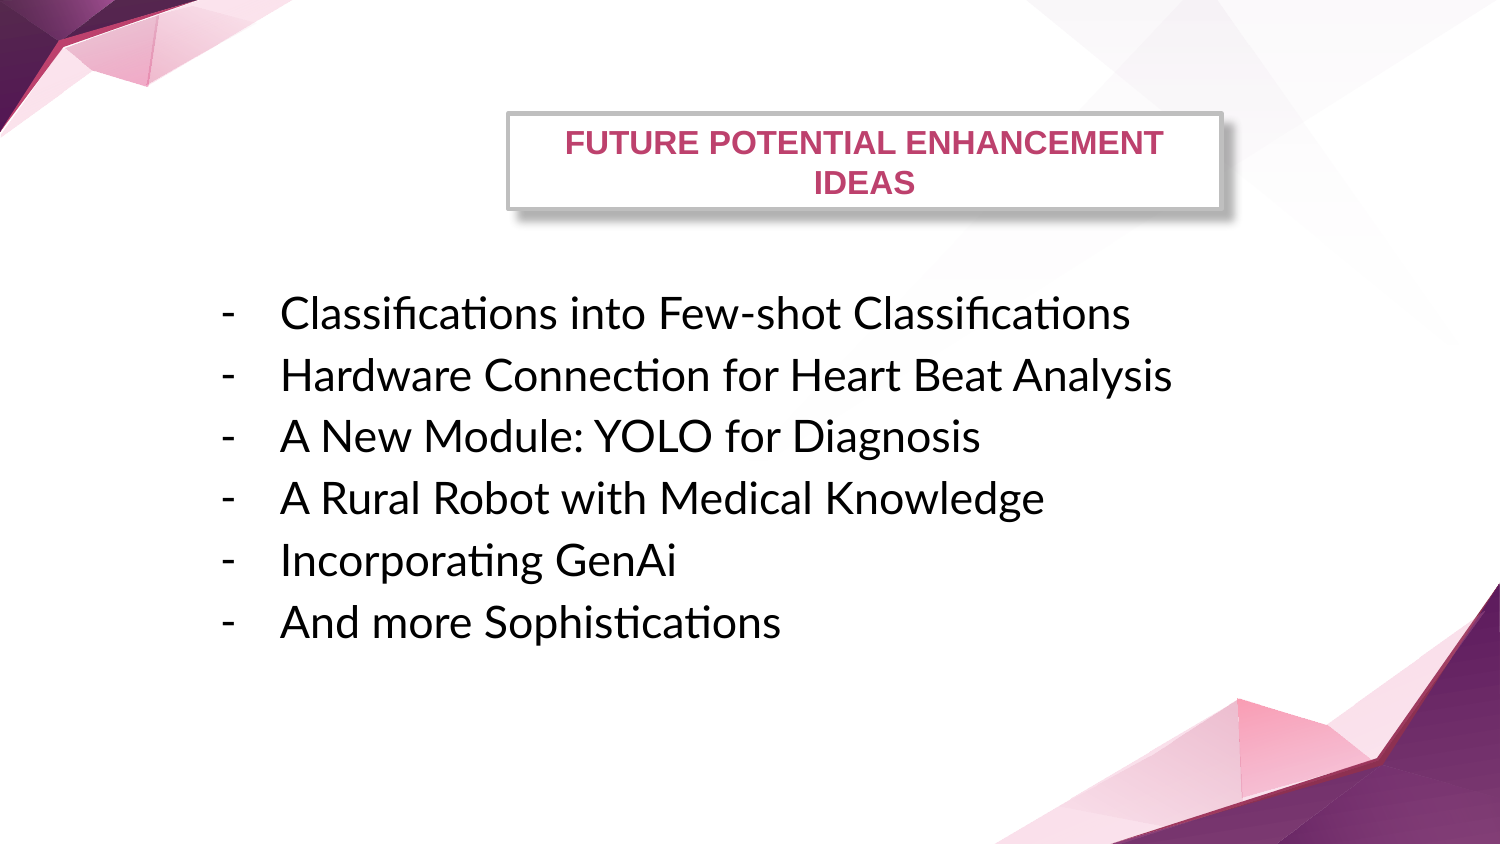

FUTURE POTENTIAL ENHANCEMENT IDEAS
Classifications into Few-shot Classifications
Hardware Connection for Heart Beat Analysis
A New Module: YOLO for Diagnosis
A Rural Robot with Medical Knowledge
Incorporating GenAi
And more Sophistications